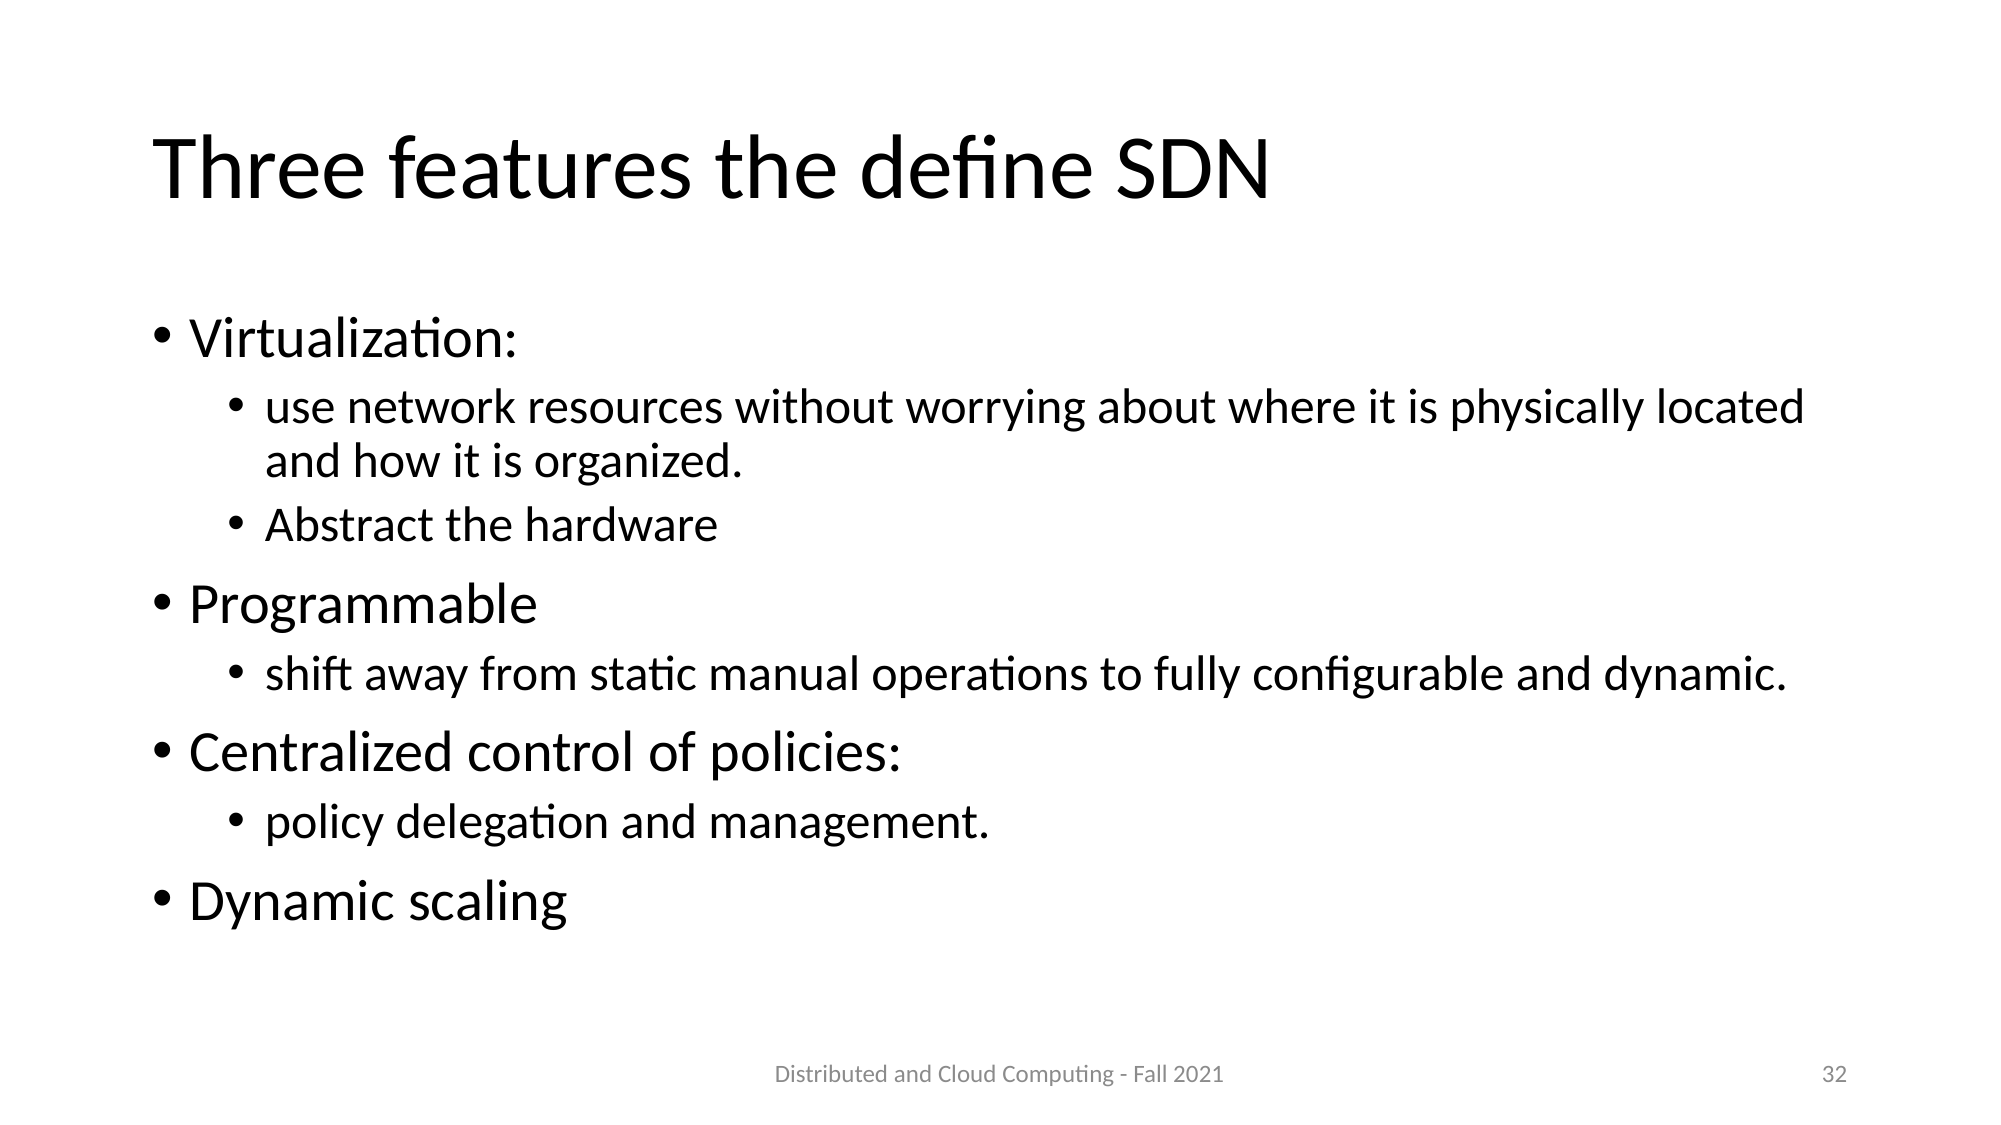

# Three features the define SDN
Virtualization:
use network resources without worrying about where it is physically located and how it is organized.
Abstract the hardware
Programmable
shift away from static manual operations to fully configurable and dynamic.
Centralized control of policies:
policy delegation and management.
Dynamic scaling
Distributed and Cloud Computing - Fall 2021
32